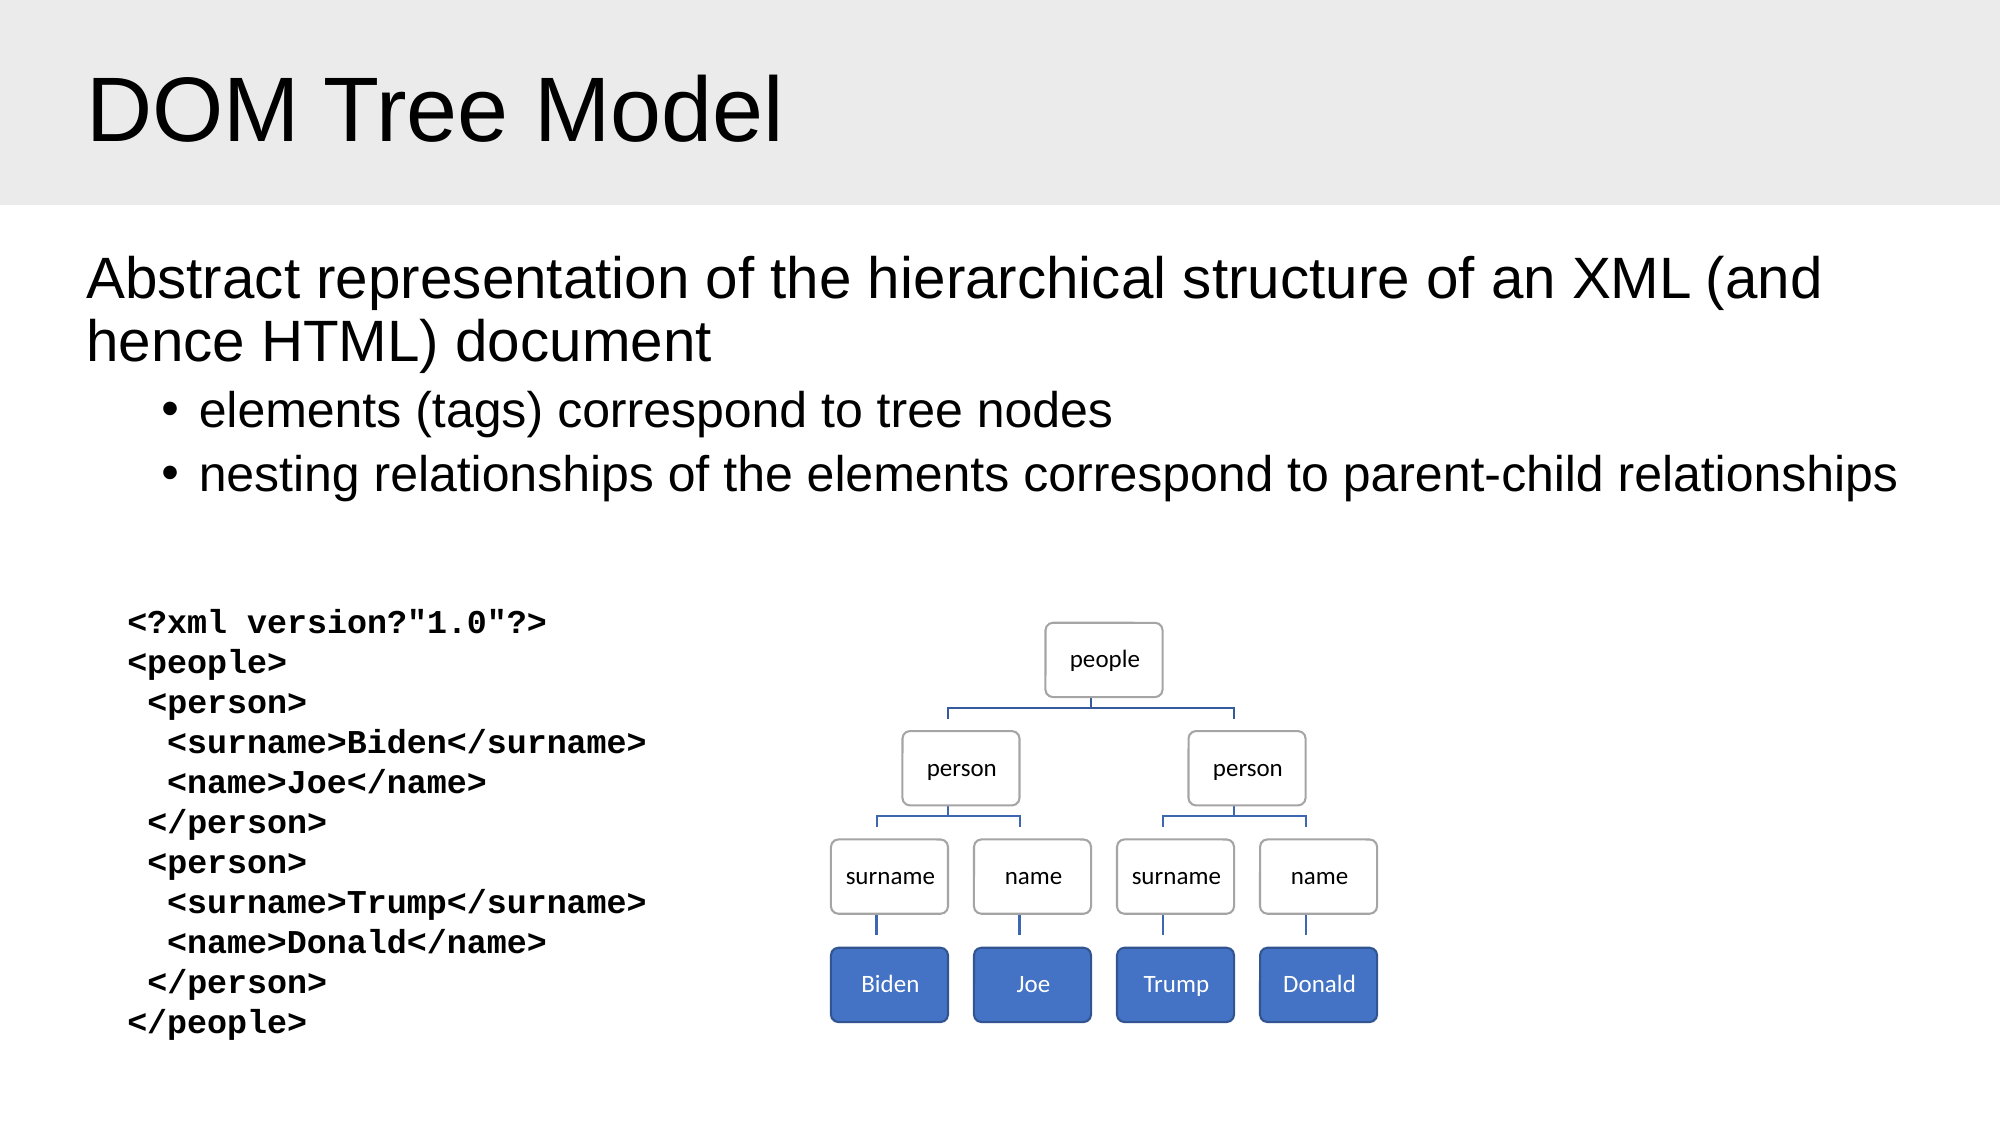

# DOM Tree Model
Abstract representation of the hierarchical structure of an XML (and hence HTML) document
elements (tags) correspond to tree nodes
nesting relationships of the elements correspond to parent-child relationships

<?xml version?"1.0"?>
<people>
 <person>
  <surname>Biden</surname>
  <name>Joe</name>
 </person>
 <person>
  <surname>Trump</surname>
  <name>Donald</name>
 </person>
</people>
people
person
surname
Biden
name
Joe
person
surname
Trump
name
Donald